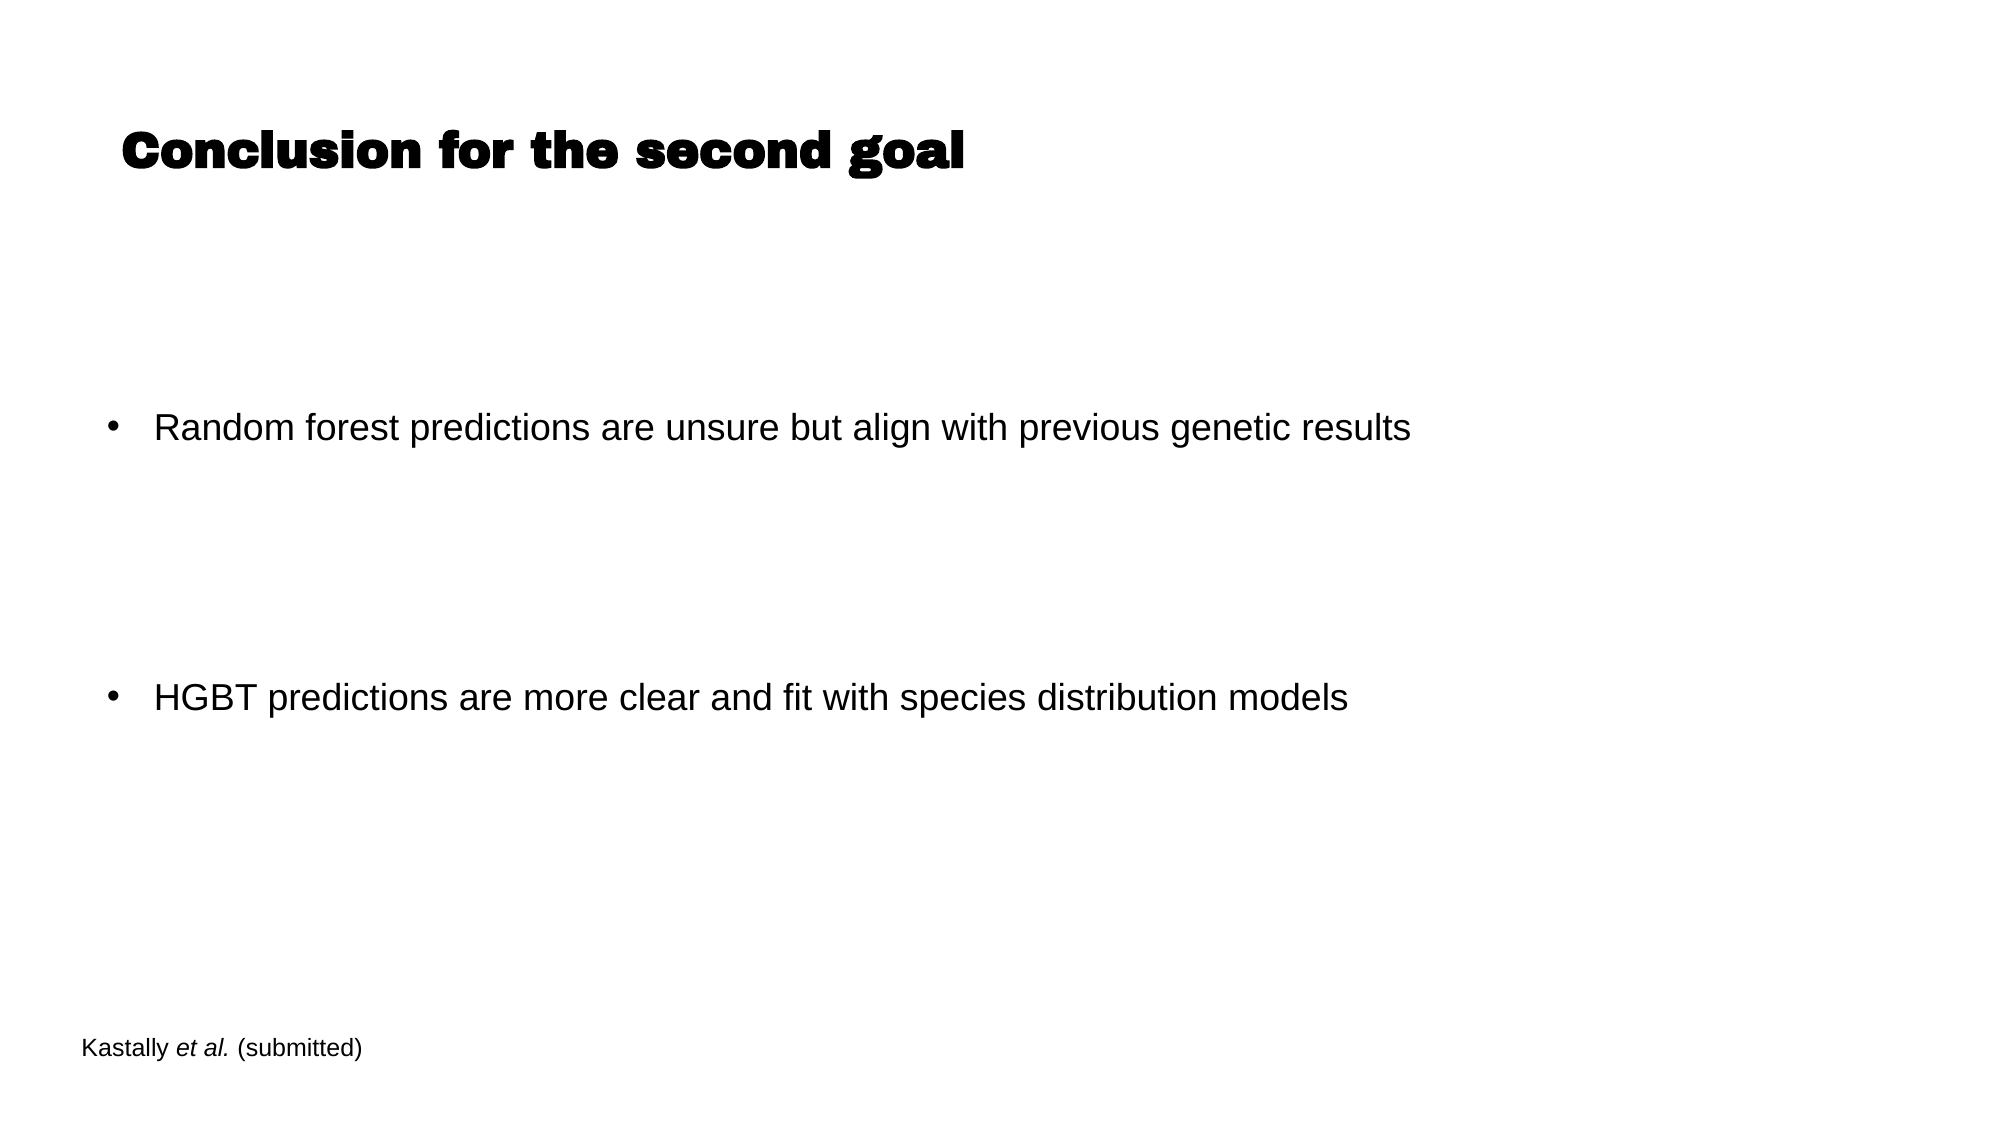

# Conclusion for the second goal
Random forest predictions are unsure but align with previous genetic results

HGBT predictions are more clear and fit with species distribution models
Kastally et al. (submitted)
17